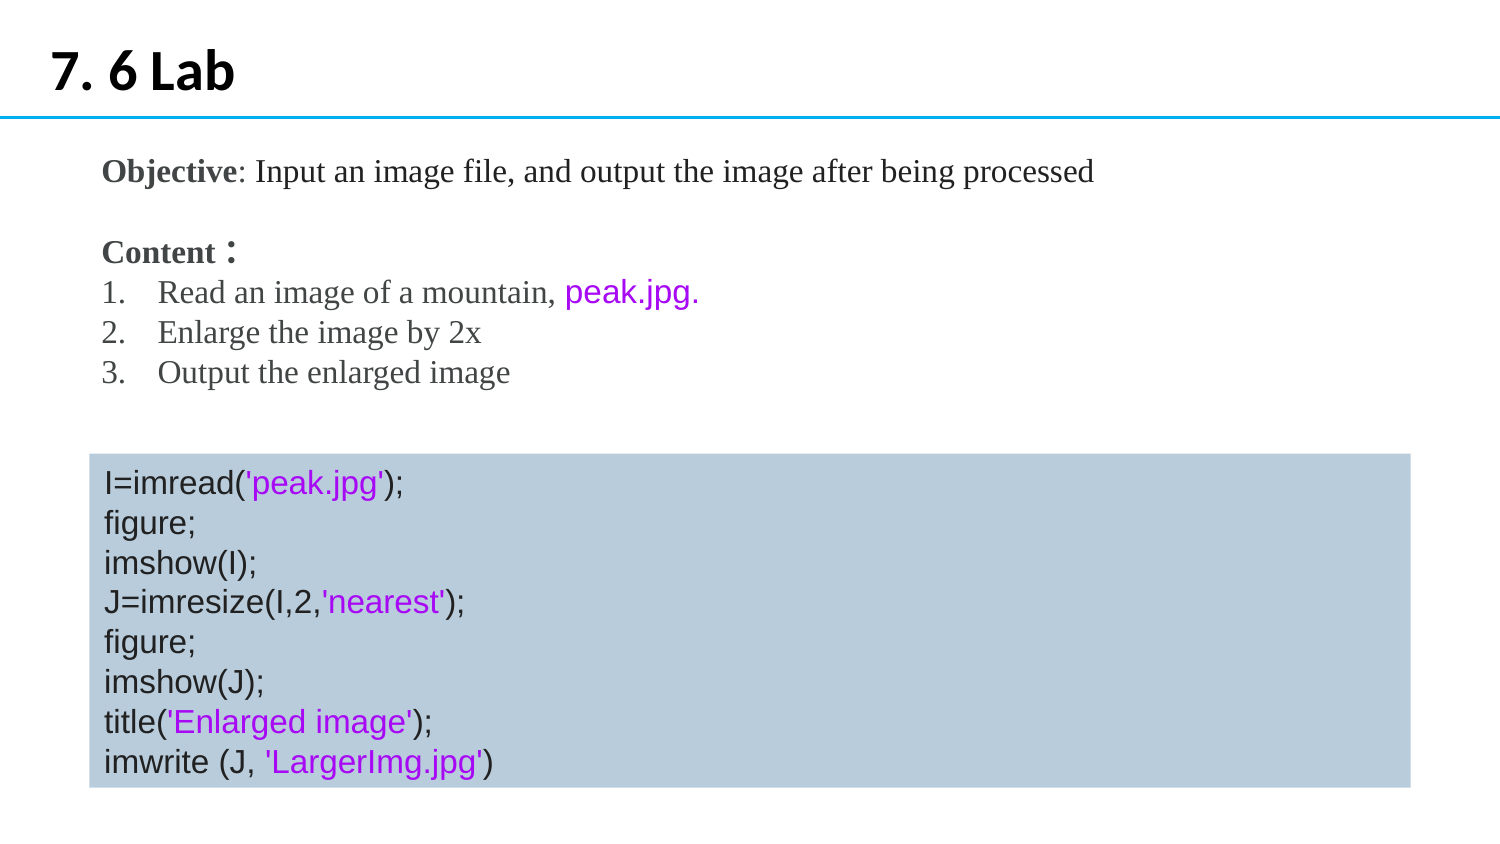

# 7. 6 Lab
Objective: Input an image file, and output the image after being processed
Content：
Read an image of a mountain, peak.jpg.
Enlarge the image by 2x
Output the enlarged image
I=imread('peak.jpg');
figure;
imshow(I);
J=imresize(I,2,'nearest');
figure;
imshow(J);
title('Enlarged image');
imwrite (J, 'LargerImg.jpg')